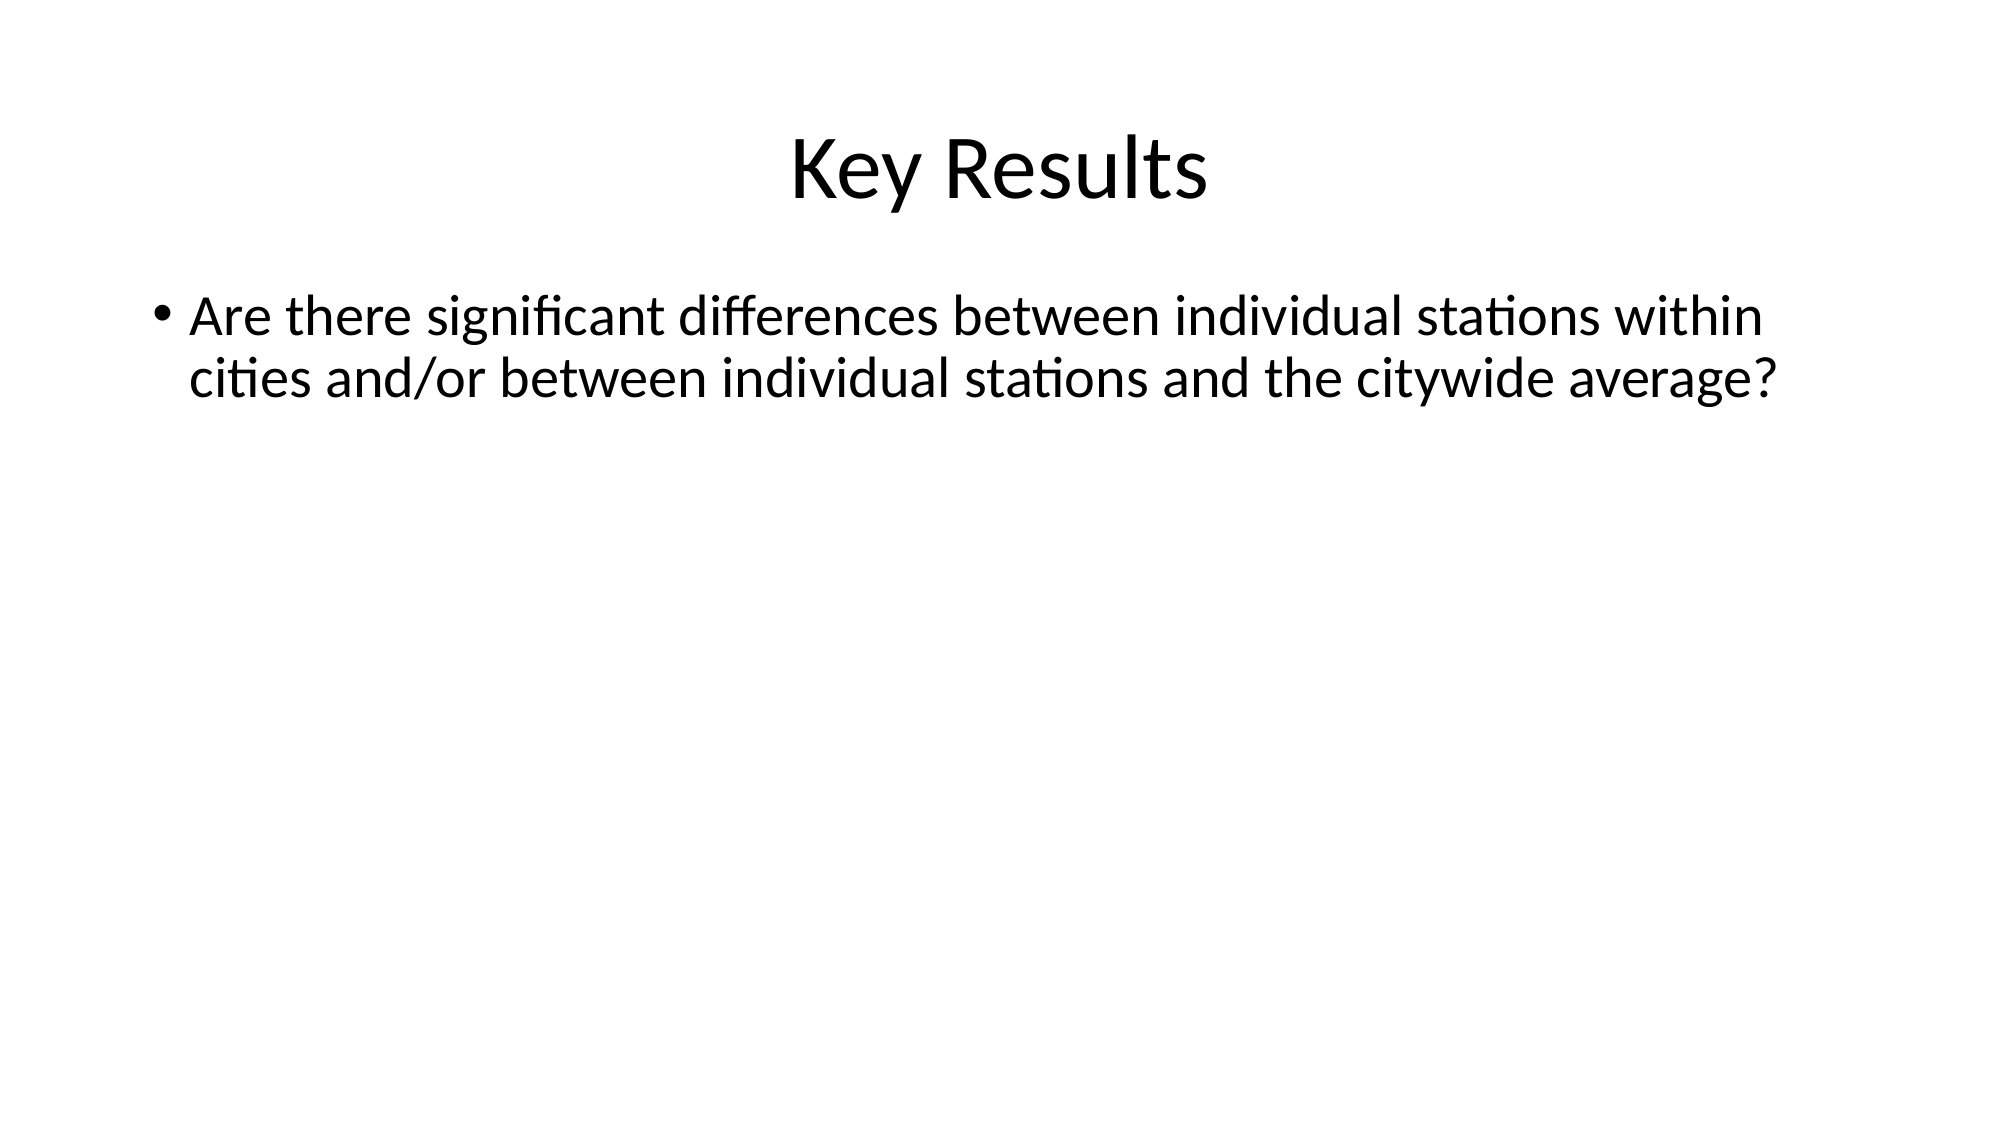

# Key Results
Are there significant differences between individual stations within cities and/or between individual stations and the citywide average?